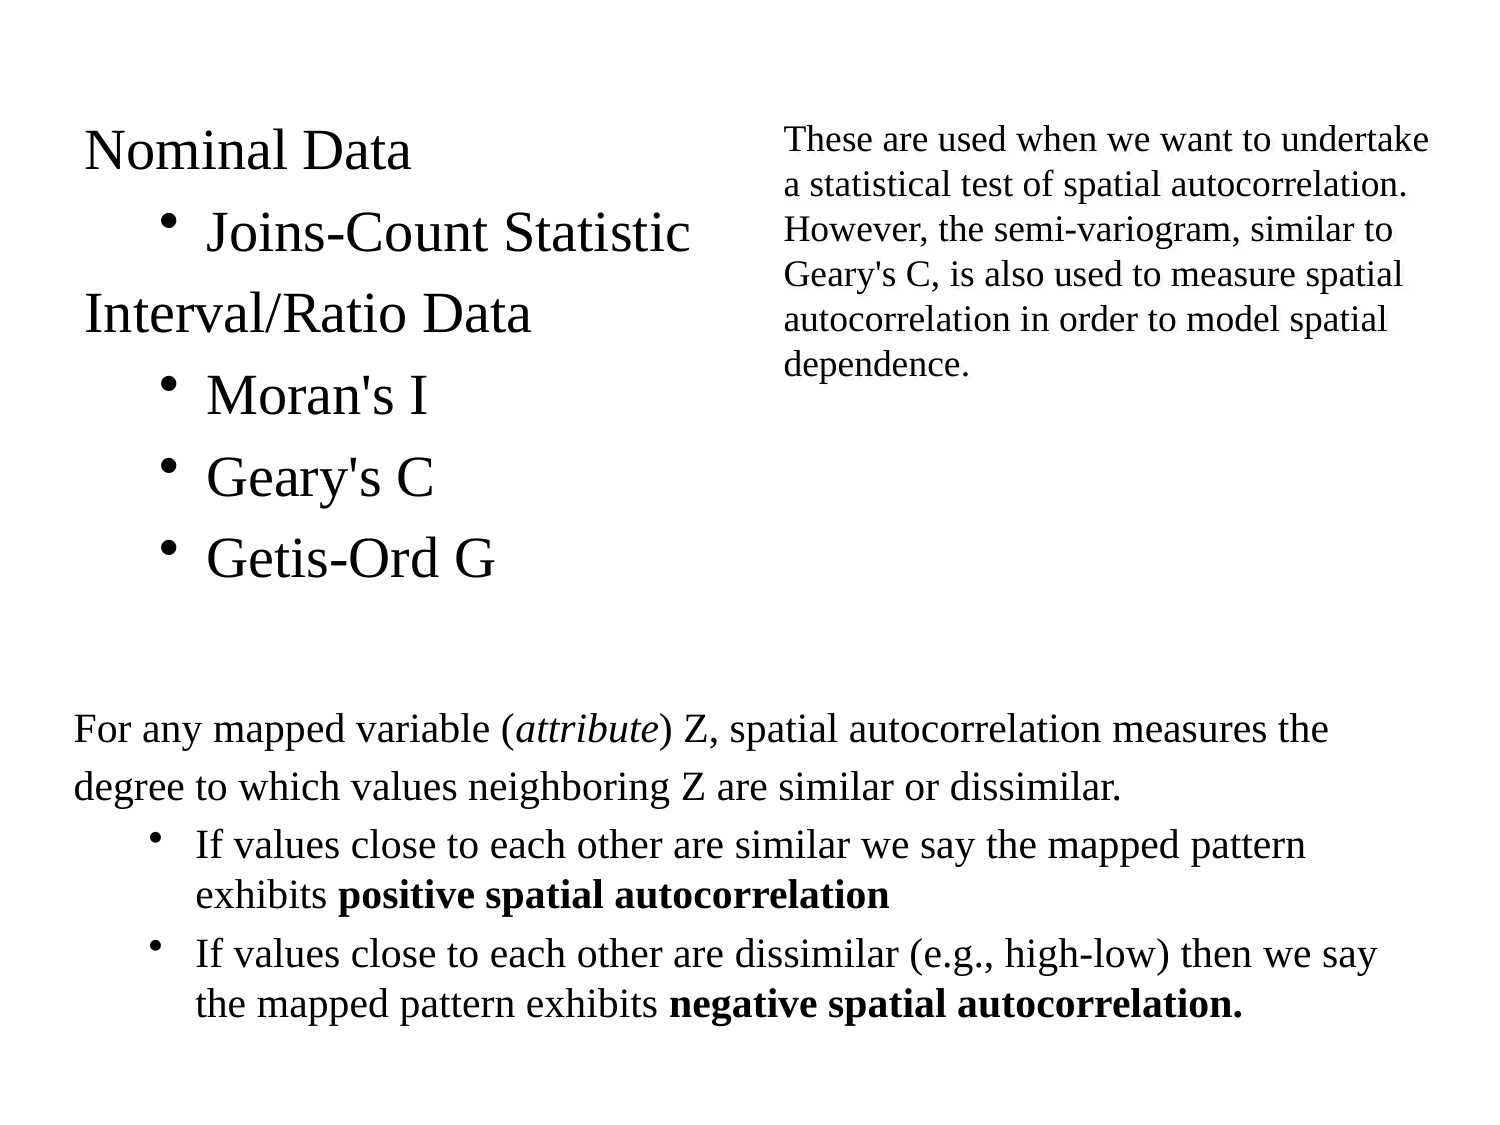

Nominal Data
Joins-Count Statistic
Interval/Ratio Data
Moran's I
Geary's C
Getis-Ord G
These are used when we want to undertake a statistical test of spatial autocorrelation.  However, the semi-variogram, similar to Geary's C, is also used to measure spatial autocorrelation in order to model spatial dependence.
For any mapped variable (attribute) Z, spatial autocorrelation measures the
degree to which values neighboring Z are similar or dissimilar.
If values close to each other are similar we say the mapped pattern exhibits positive spatial autocorrelation
If values close to each other are dissimilar (e.g., high-low) then we say the mapped pattern exhibits negative spatial autocorrelation.